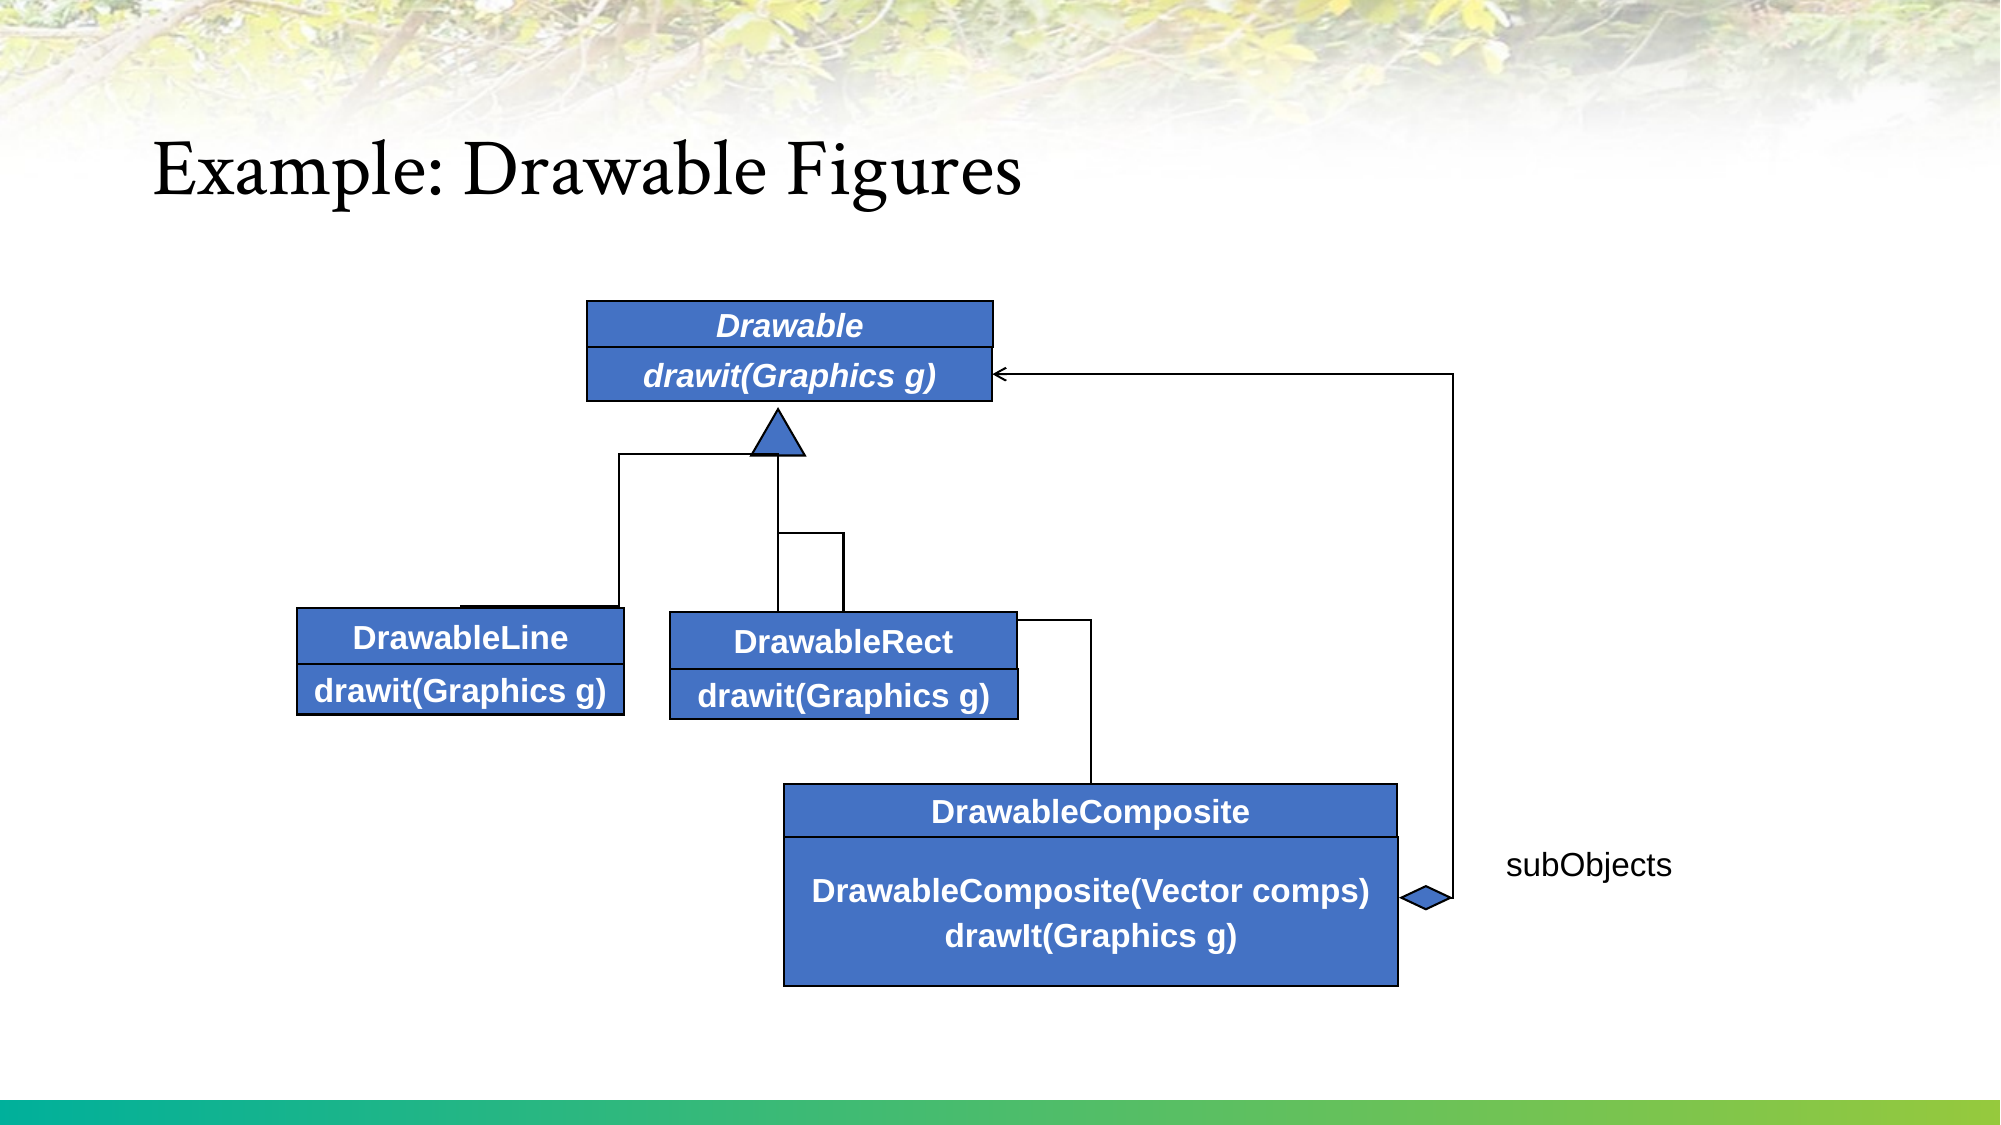

# Example: Drawable Figures
Drawable
drawit(Graphics g)

DrawableLine
drawit(Graphics g)
DrawableRect
drawit(Graphics g)
DrawableComposite
subObjects
DrawableComposite(Vector comps)
drawIt(Graphics g)